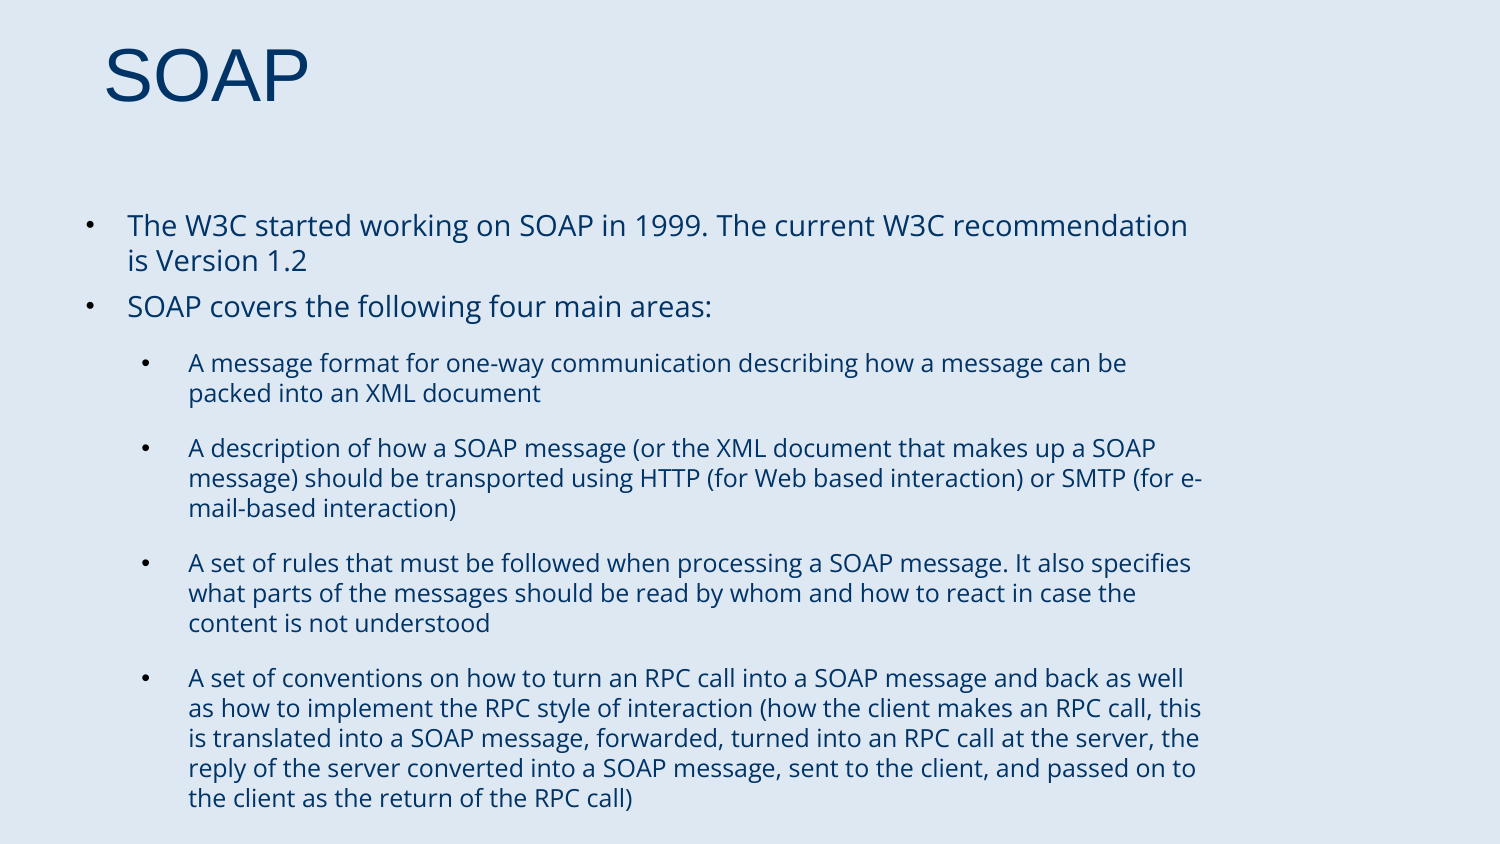

# SOAP
The W3C started working on SOAP in 1999. The current W3C recommendation is Version 1.2
SOAP covers the following four main areas:
A message format for one-way communication describing how a message can be packed into an XML document
A description of how a SOAP message (or the XML document that makes up a SOAP message) should be transported using HTTP (for Web based interaction) or SMTP (for e-mail-based interaction)
A set of rules that must be followed when processing a SOAP message. It also specifies what parts of the messages should be read by whom and how to react in case the content is not understood
A set of conventions on how to turn an RPC call into a SOAP message and back as well as how to implement the RPC style of interaction (how the client makes an RPC call, this is translated into a SOAP message, forwarded, turned into an RPC call at the server, the reply of the server converted into a SOAP message, sent to the client, and passed on to the client as the return of the RPC call)